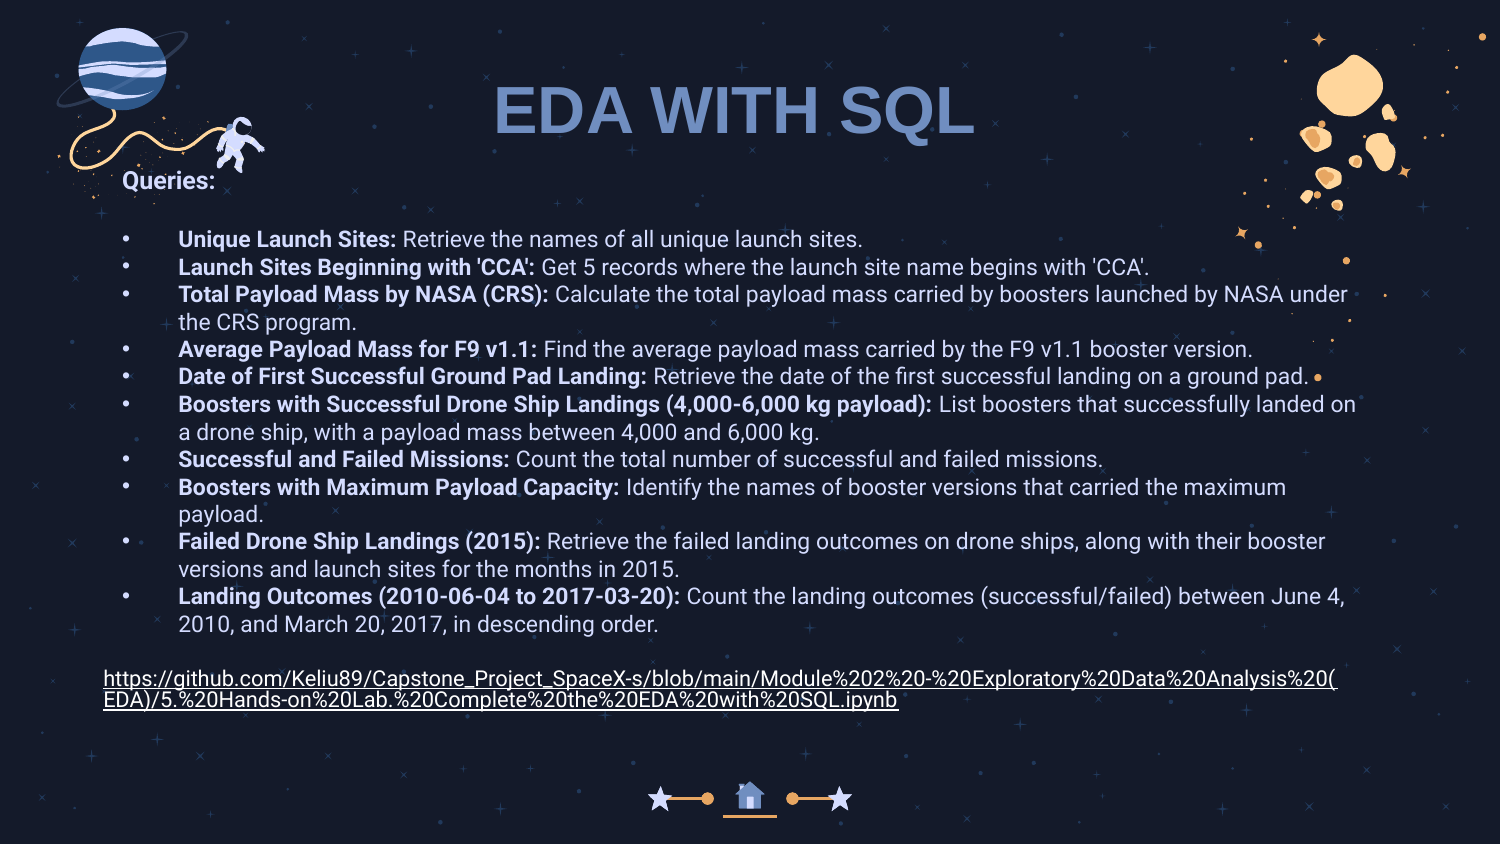

EDA WITH SQL
Queries:

Unique Launch Sites: Retrieve the names of all unique launch sites.
Launch Sites Beginning with 'CCA': Get 5 records where the launch site name begins with 'CCA'.
Total Payload Mass by NASA (CRS): Calculate the total payload mass carried by boosters launched by NASA under the CRS program.
Average Payload Mass for F9 v1.1: Find the average payload mass carried by the F9 v1.1 booster version.
Date of First Successful Ground Pad Landing: Retrieve the date of the first successful landing on a ground pad.
Boosters with Successful Drone Ship Landings (4,000-6,000 kg payload): List boosters that successfully landed on a drone ship, with a payload mass between 4,000 and 6,000 kg.
Successful and Failed Missions: Count the total number of successful and failed missions.
Boosters with Maximum Payload Capacity: Identify the names of booster versions that carried the maximum payload.
Failed Drone Ship Landings (2015): Retrieve the failed landing outcomes on drone ships, along with their booster versions and launch sites for the months in 2015.
Landing Outcomes (2010-06-04 to 2017-03-20): Count the landing outcomes (successful/failed) between June 4, 2010, and March 20, 2017, in descending order.

https://github.com/Keliu89/Capstone_Project_SpaceX-s/blob/main/Module%202%20-%20Exploratory%20Data%20Analysis%20(EDA)/5.%20Hands-on%20Lab.%20Complete%20the%20EDA%20with%20SQL.ipynb